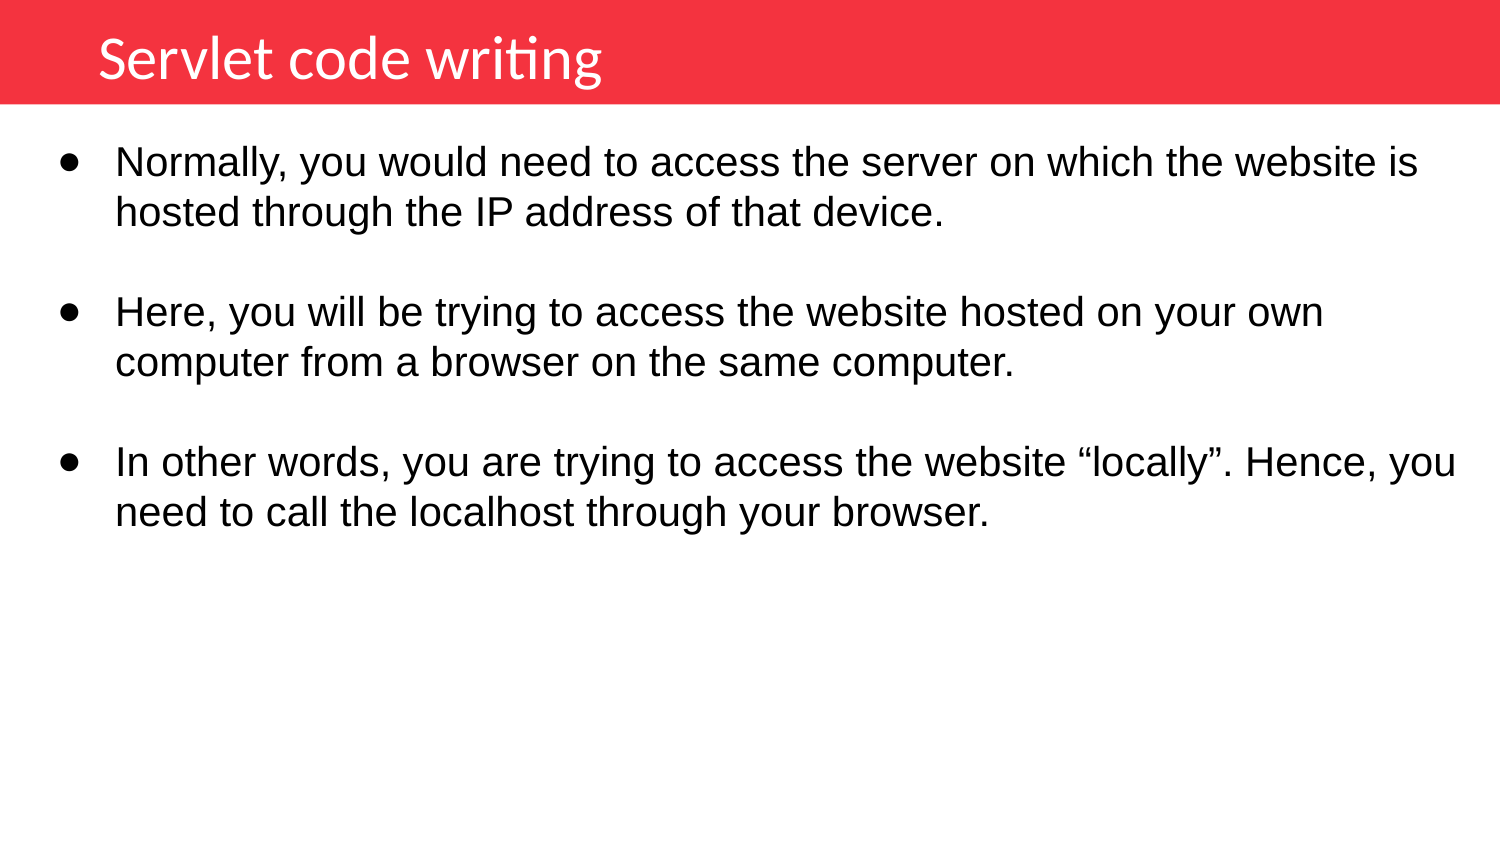

Servlet code writing

Normally, you would need to access the server on which the website is hosted through the IP address of that device.

Here, you will be trying to access the website hosted on your own computer from a browser on the same computer.

In other words, you are trying to access the website “locally”. Hence, you need to call the localhost through your browser.